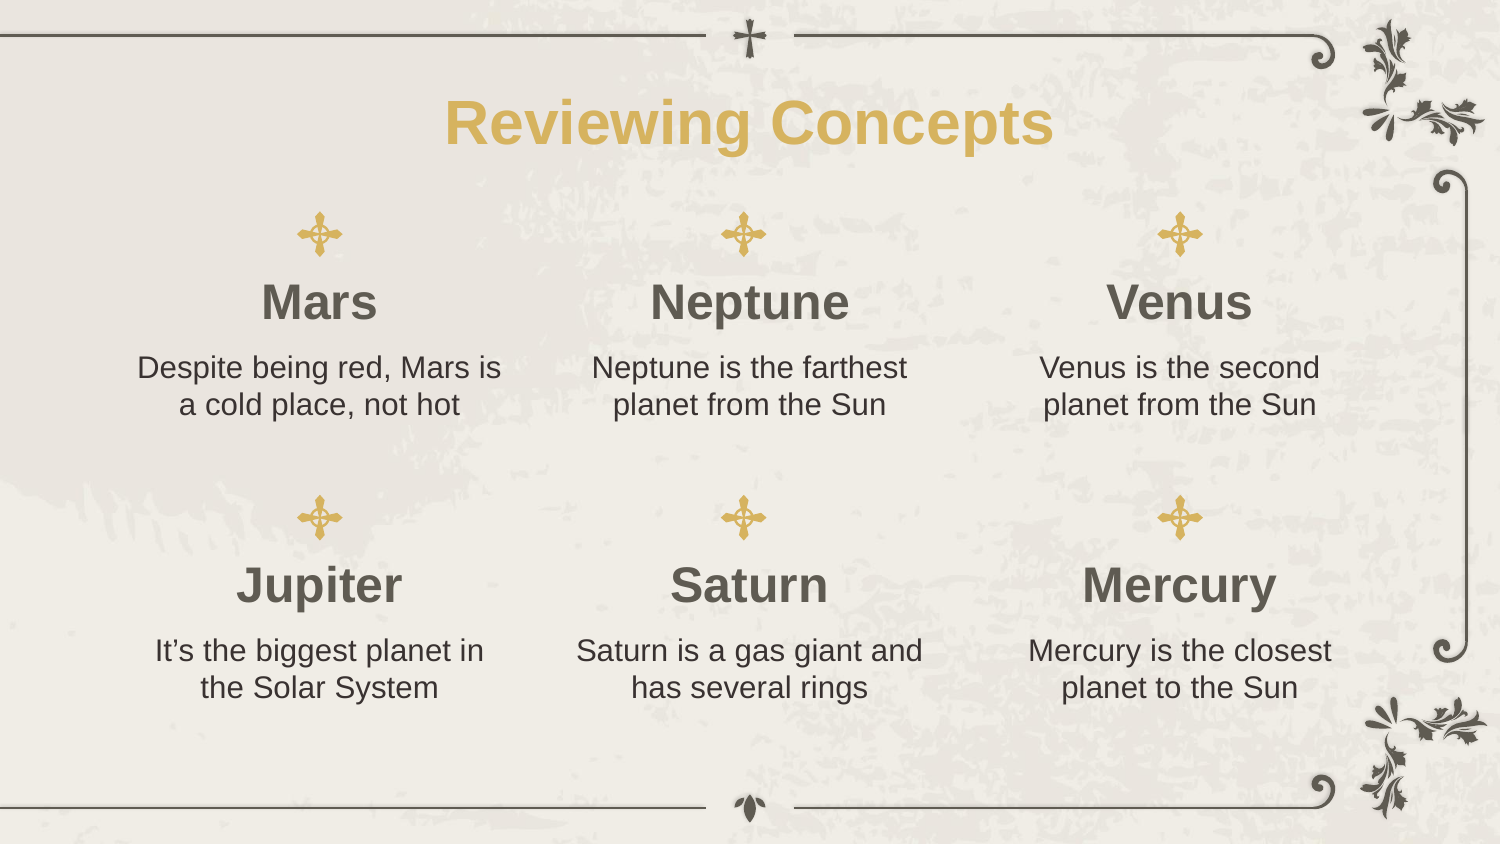

# Reviewing Concepts

Mars
Neptune
Venus
Despite being red, Mars is a cold place, not hot
Neptune is the farthest planet from the Sun
Venus is the second planet from the Sun

Jupiter
Saturn
Mercury
It’s the biggest planet in the Solar System
Saturn is a gas giant and has several rings
Mercury is the closest planet to the Sun